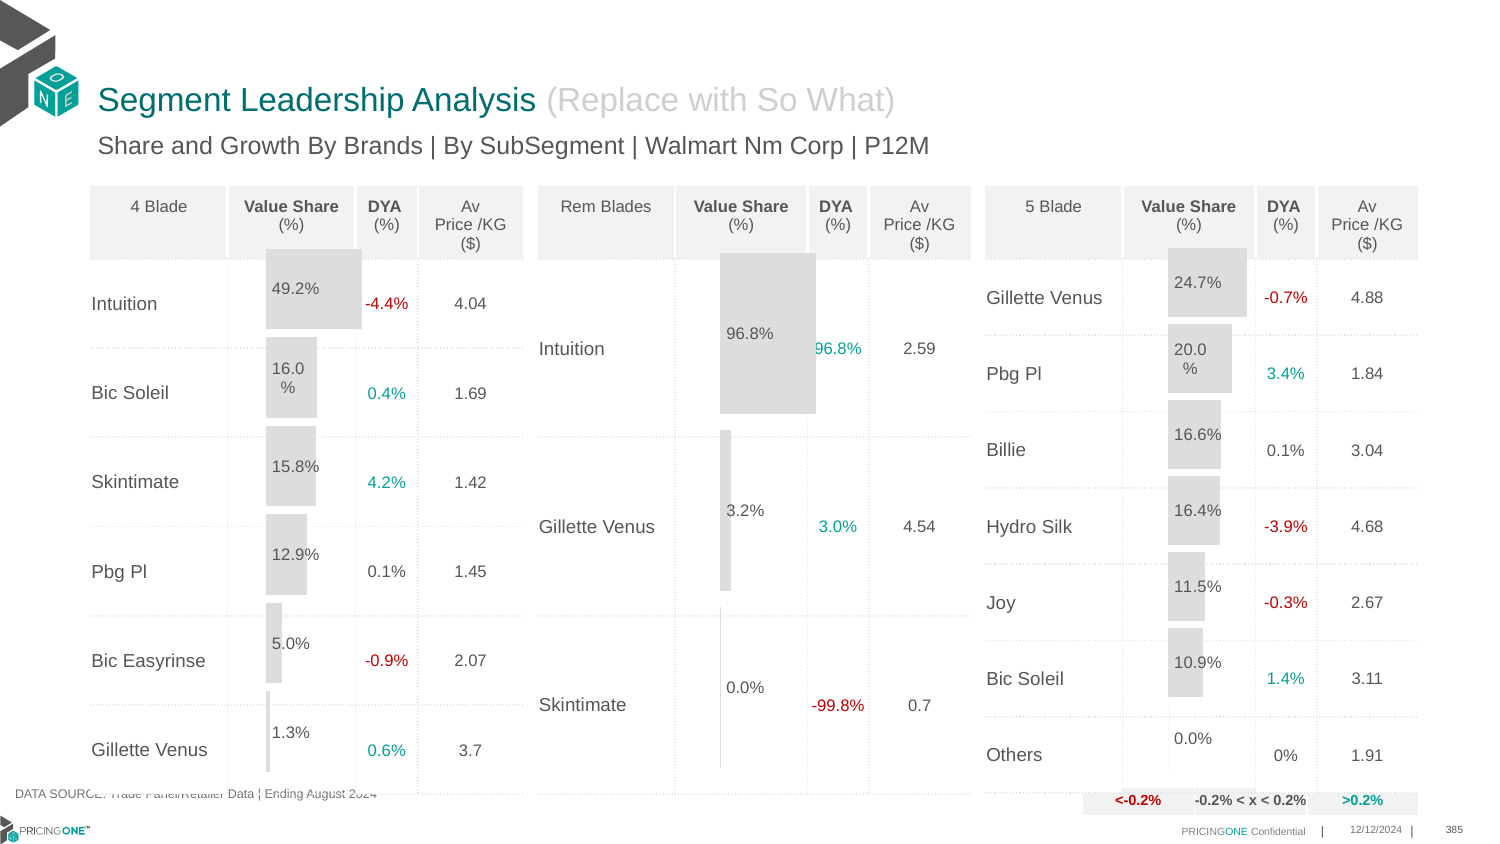

# Segment Leadership Analysis (Replace with So What)
Share and Growth By Brands | By SubSegment | Walmart Nm Corp | P12M
| Rem Blades | Value Share (%) | DYA (%) | Av Price /KG ($) |
| --- | --- | --- | --- |
| Intuition |  | 96.8% | 2.59 |
| Gillette Venus |  | 3.0% | 4.54 |
| Skintimate |  | -99.8% | 0.7 |
| 4 Blade | Value Share (%) | DYA (%) | Av Price /KG ($) |
| --- | --- | --- | --- |
| Intuition |  | -4.4% | 4.04 |
| Bic Soleil |  | 0.4% | 1.69 |
| Skintimate |  | 4.2% | 1.42 |
| Pbg Pl |  | 0.1% | 1.45 |
| Bic Easyrinse |  | -0.9% | 2.07 |
| Gillette Venus |  | 0.6% | 3.7 |
| 5 Blade | Value Share (%) | DYA (%) | Av Price /KG ($) |
| --- | --- | --- | --- |
| Gillette Venus |  | -0.7% | 4.88 |
| Pbg Pl |  | 3.4% | 1.84 |
| Billie |  | 0.1% | 3.04 |
| Hydro Silk |  | -3.9% | 4.68 |
| Joy |  | -0.3% | 2.67 |
| Bic Soleil |  | 1.4% | 3.11 |
| Others |  | 0% | 1.91 |

### Chart

| Category | Walmart Nm Corp | 4 Blade |
|---|---|
| None | 0.4915209142657527 |

### Chart

| Category | Walmart Nm Corp | Rem Blades |
|---|---|
| None | 0.9676856070489533 |

### Chart

| Category | Walmart Nm Corp | 5 Blade |
|---|---|
| None | 0.24676694169446836 |
DATA SOURCE: Trade Panel/Retailer Data | Ending August 2024
| <-0.2% | -0.2% < x < 0.2% | >0.2% |
| --- | --- | --- |

12/12/2024
385